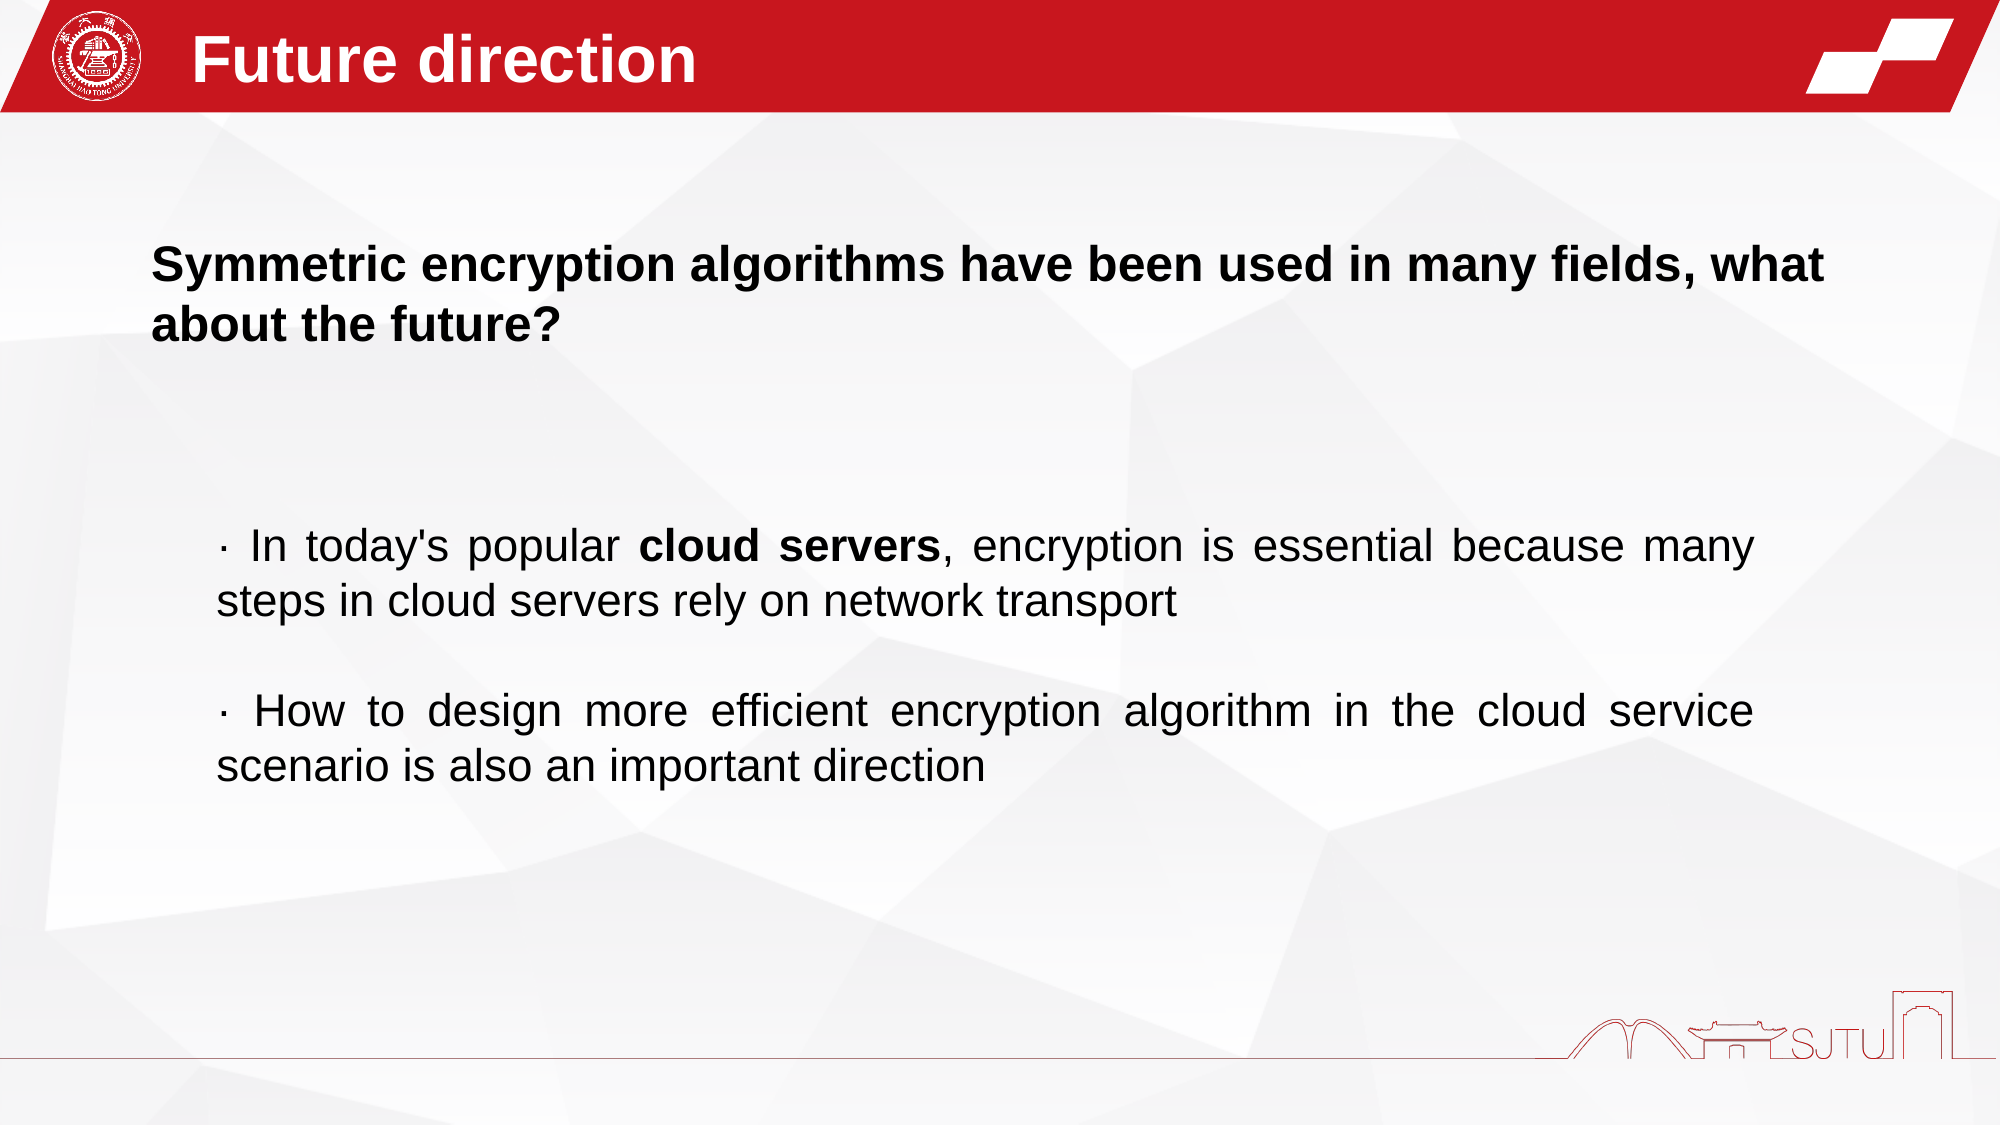

Future direction
Symmetric encryption algorithms have been used in many fields, what about the future?
· In today's popular cloud servers, encryption is essential because many steps in cloud servers rely on network transport

· How to design more efficient encryption algorithm in the cloud service scenario is also an important direction